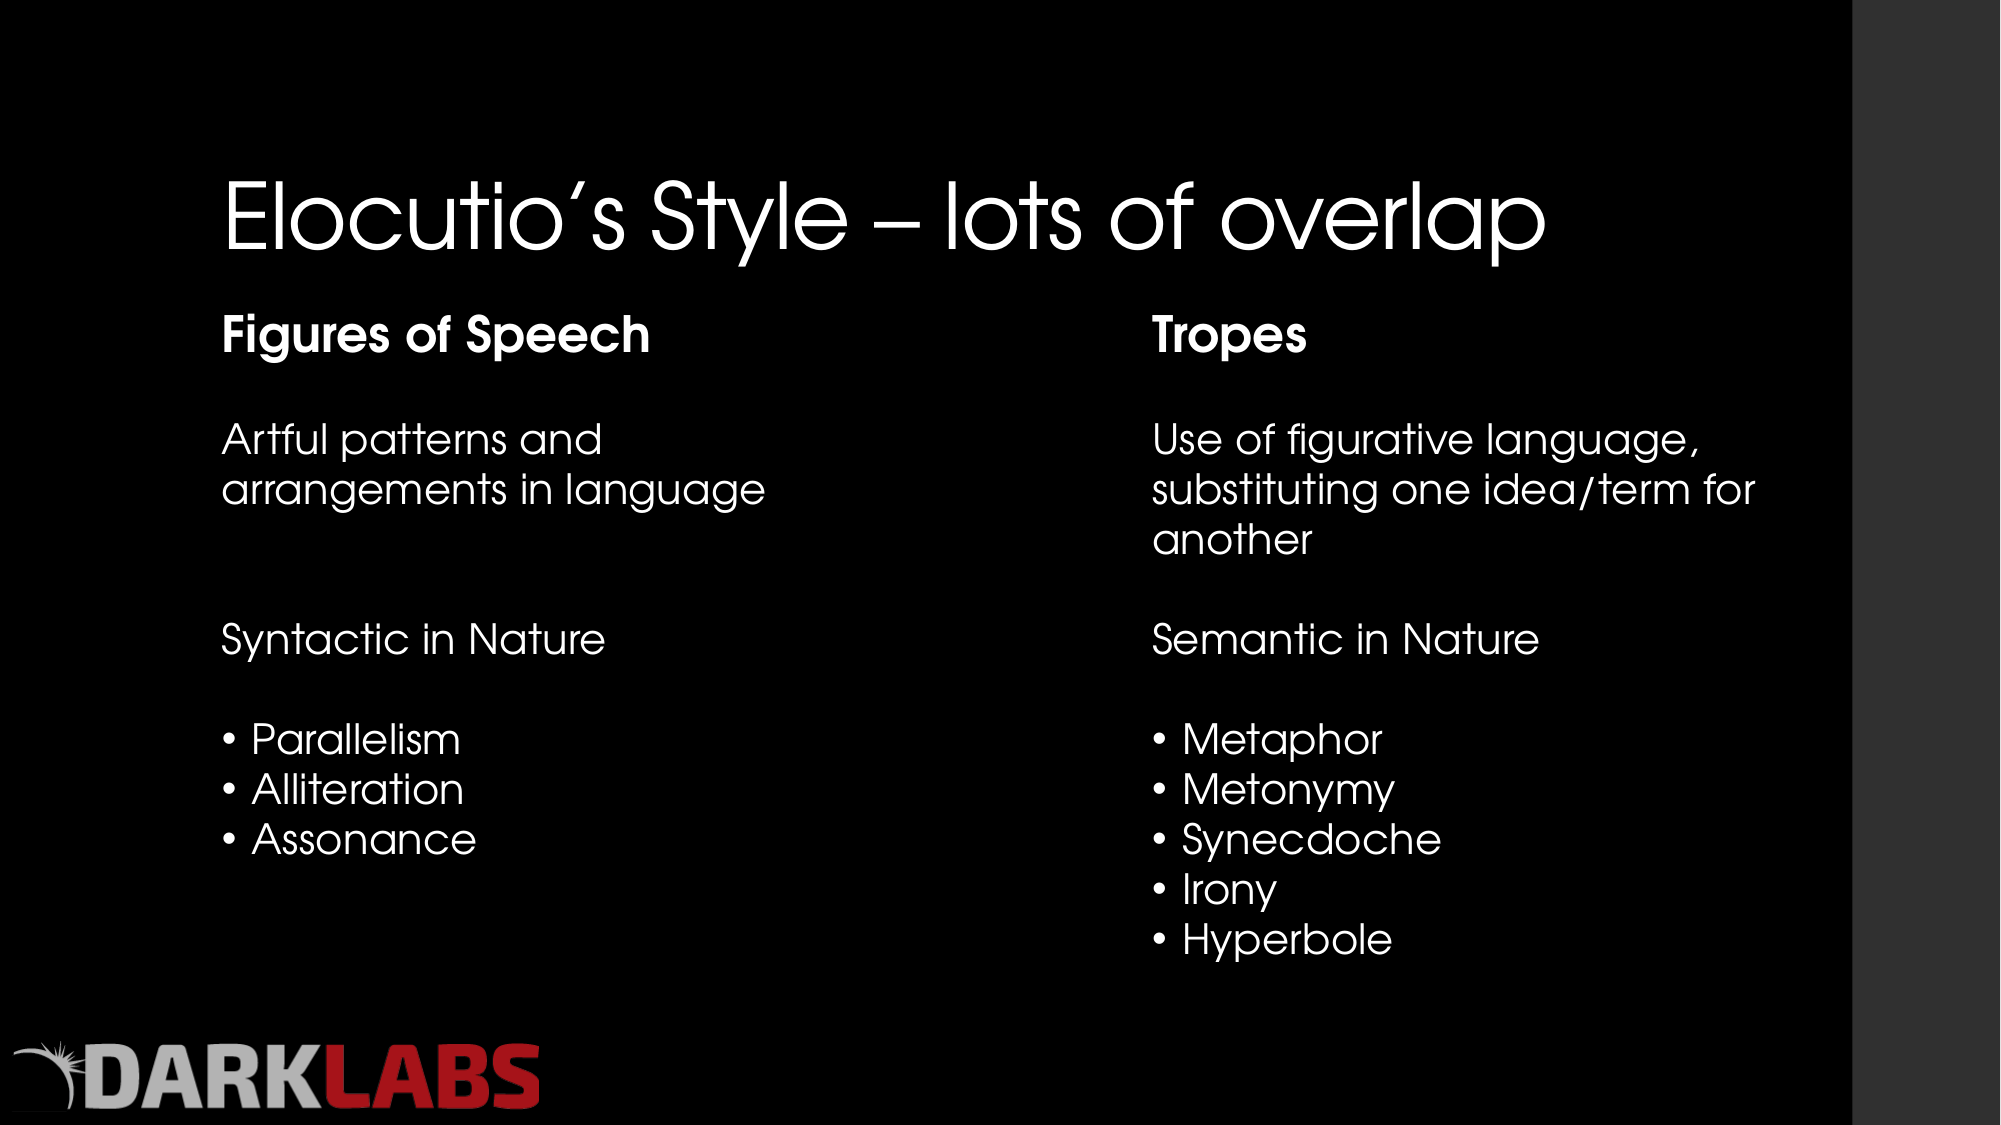

# Elocutio’s Style – lots of overlap
Figures of Speech

Artful patterns and arrangements in language

Syntactic in Nature

Parallelism
Alliteration
Assonance
Tropes

Use of figurative language, substituting one idea/term for another

Semantic in Nature

Metaphor
Metonymy
Synecdoche
Irony
Hyperbole